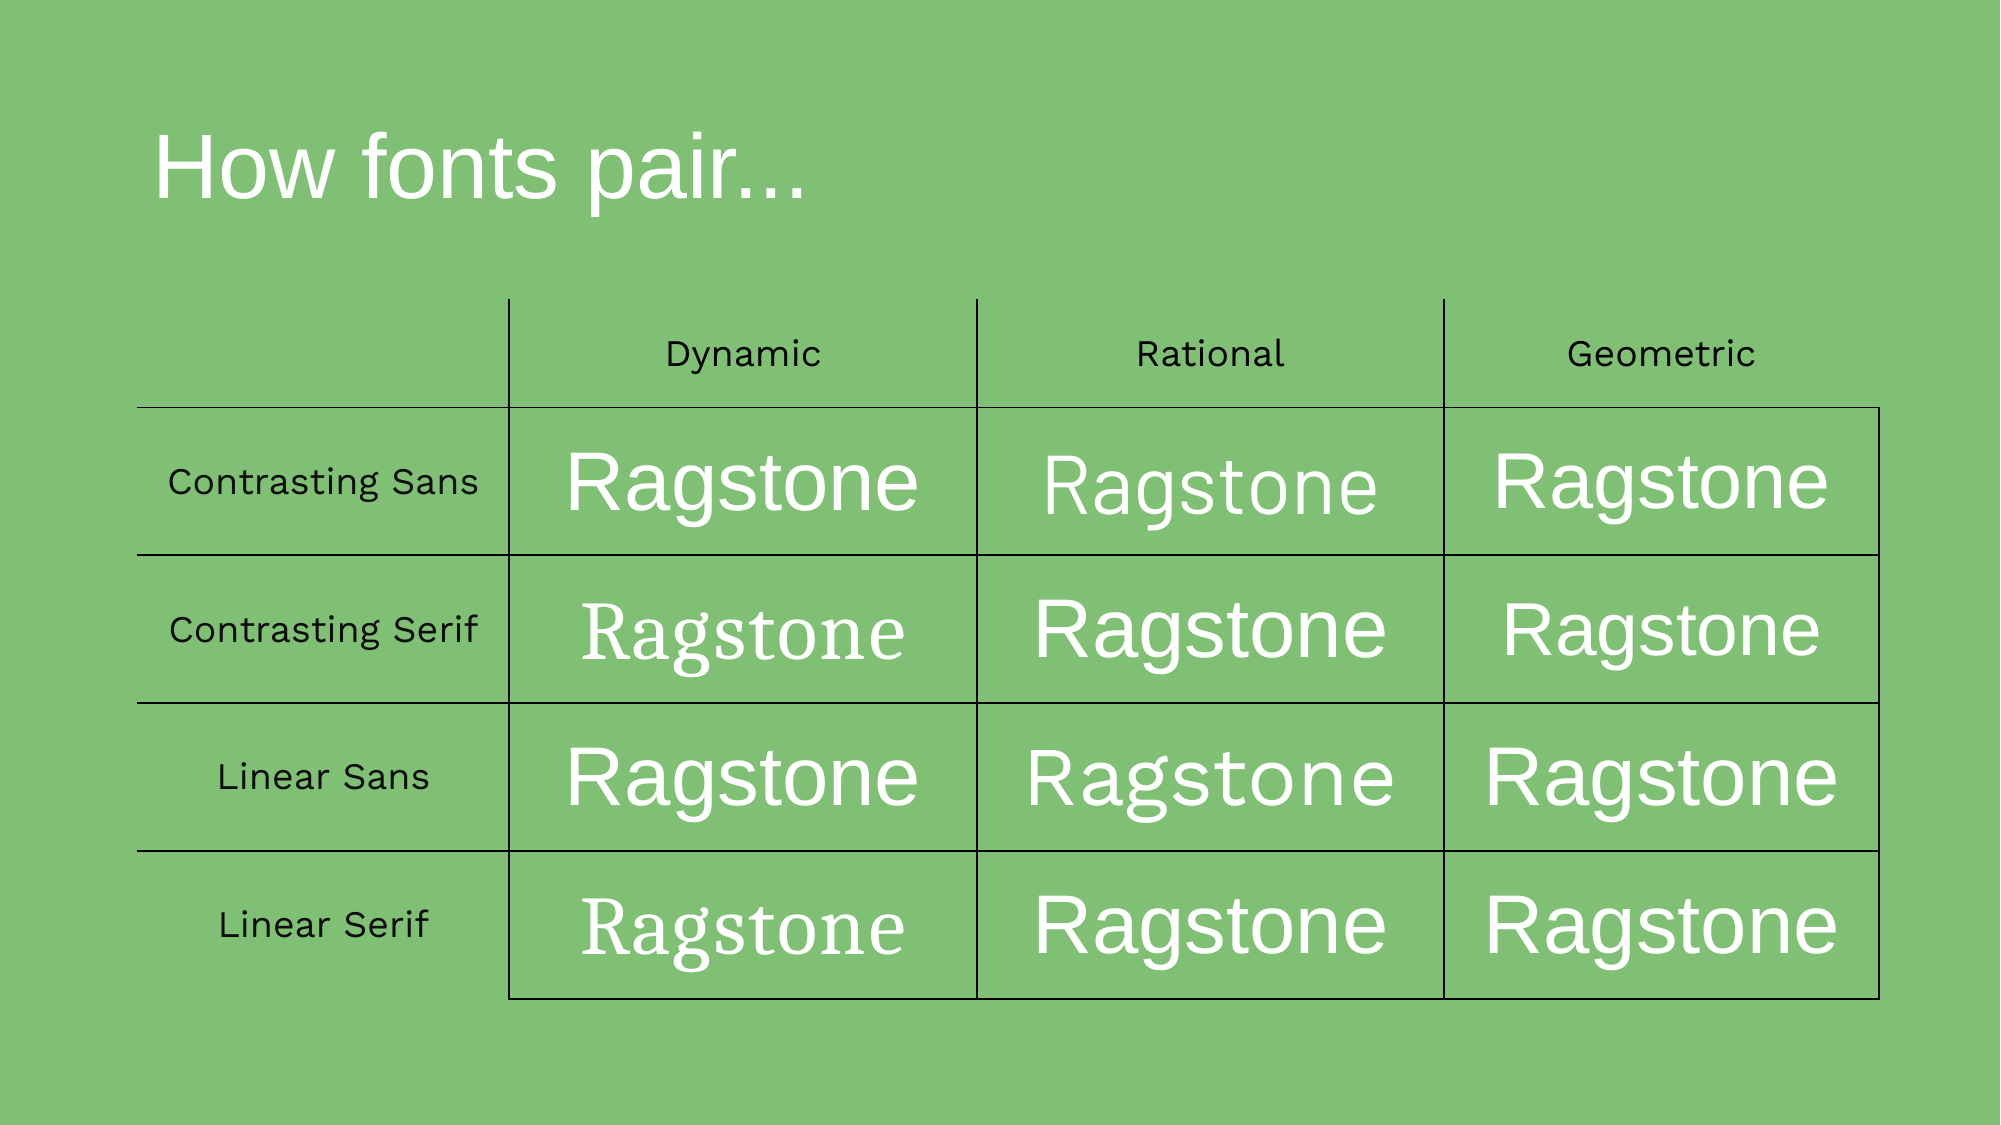

# How fonts pair...
|  | Dynamic | Rational | Geometric |
| --- | --- | --- | --- |
| Contrasting Sans | Ragstone | Ragstone | Ragstone |
| Contrasting Serif | Ragstone | Ragstone | Ragstone |
| Linear Sans | Ragstone | Ragstone | Ragstone |
| Linear Serif | Ragstone | Ragstone | Ragstone |